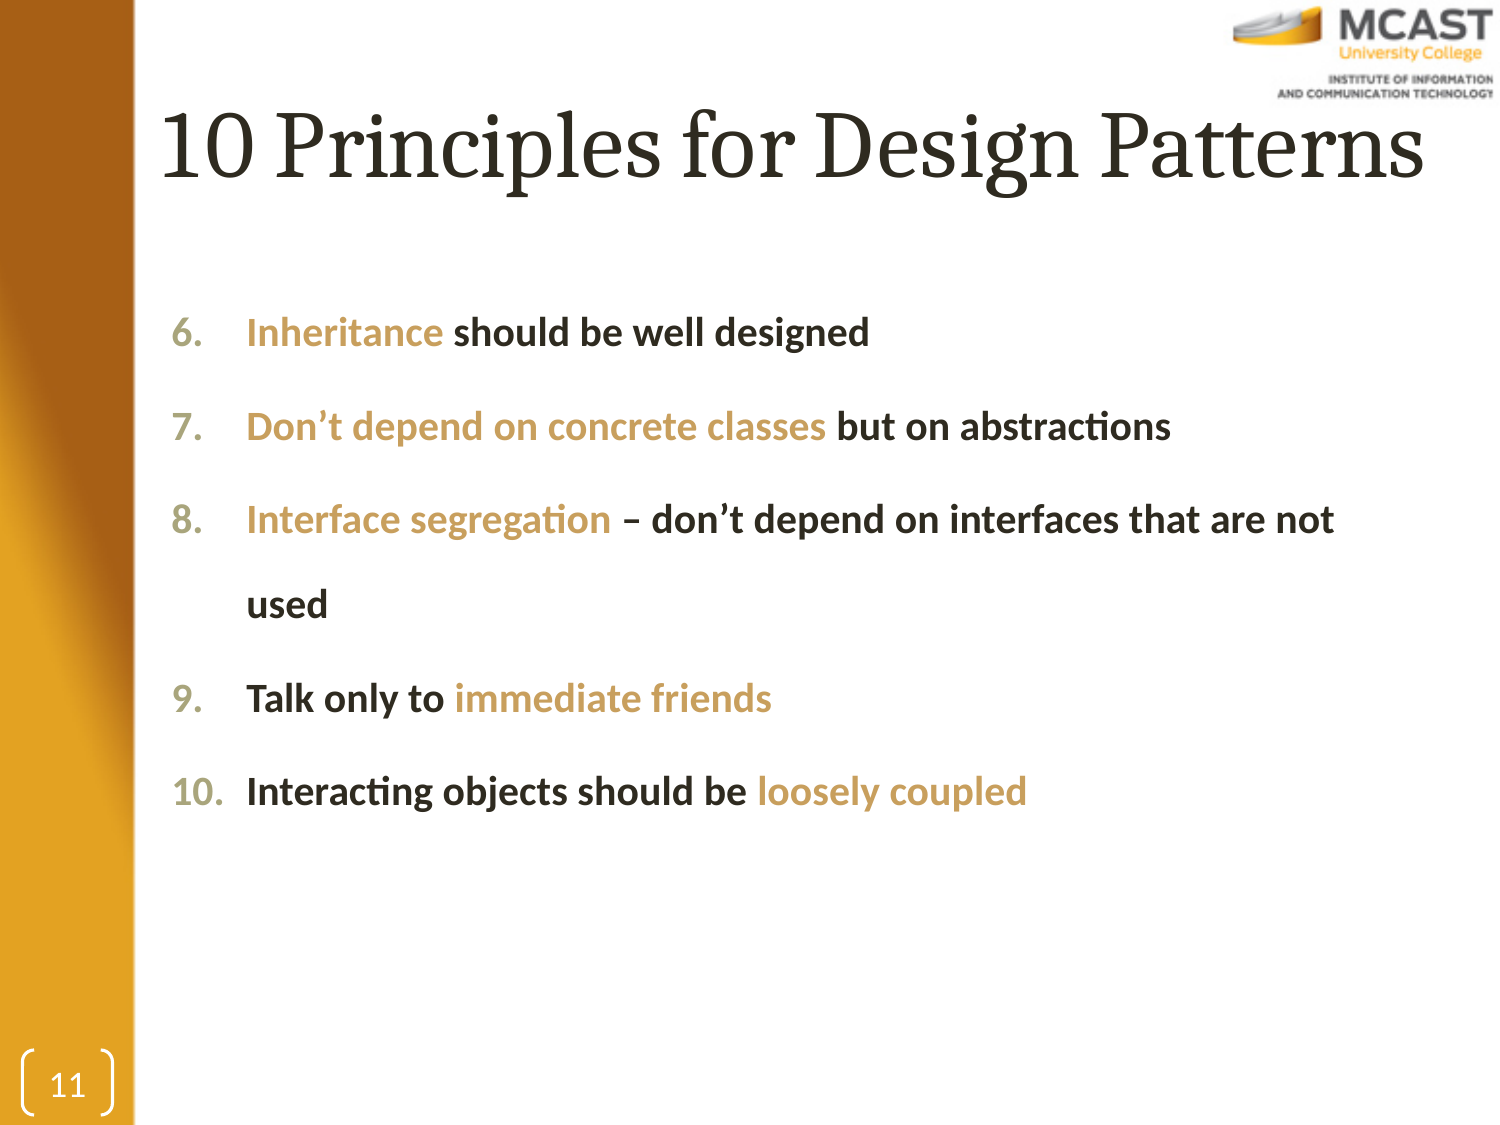

# 10 Principles for Design Patterns
Inheritance should be well designed
Don’t depend on concrete classes but on abstractions
Interface segregation – don’t depend on interfaces that are not used
Talk only to immediate friends
Interacting objects should be loosely coupled

11